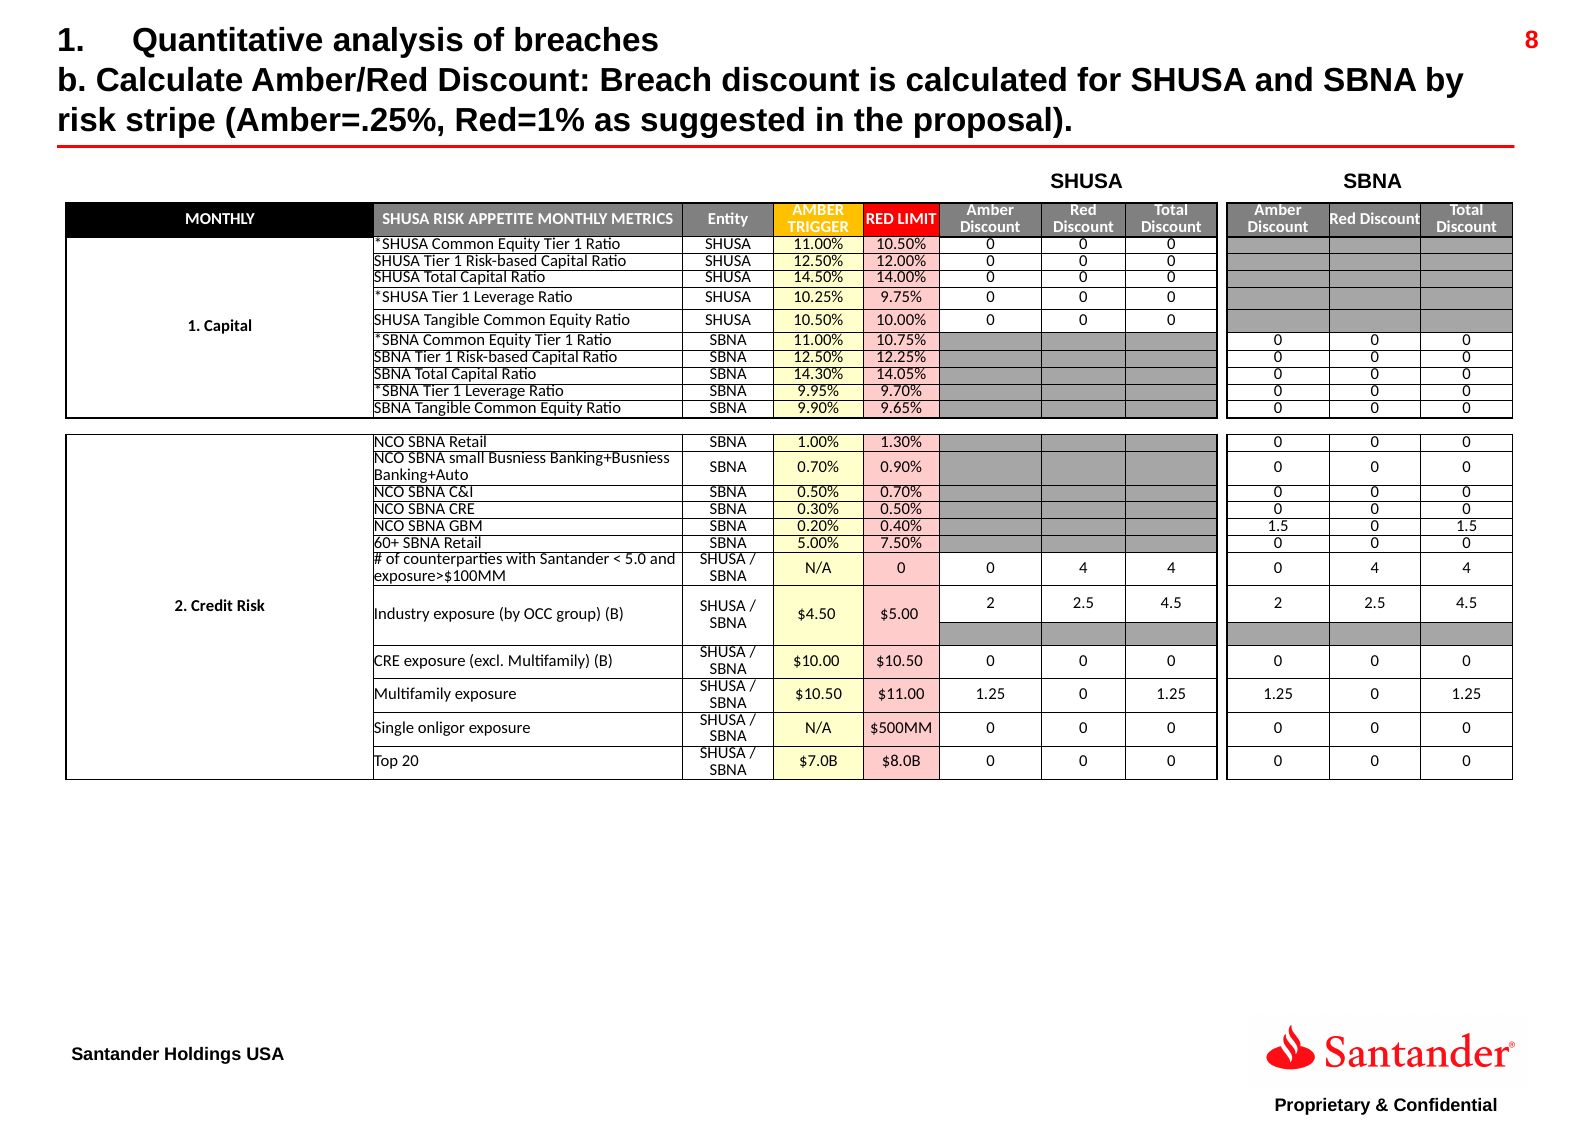

Quantitative analysis of breaches
b. Calculate Amber/Red Discount: Breach discount is calculated for SHUSA and SBNA by risk stripe (Amber=.25%, Red=1% as suggested in the proposal).

SHUSA
SBNA
| MONTHLY | SHUSA RISK APPETITE MONTHLY METRICS | Entity | AMBER TRIGGER | RED LIMIT | Amber Discount | Red Discount | Total Discount |  | Amber Discount | Red Discount | Total Discount |
| --- | --- | --- | --- | --- | --- | --- | --- | --- | --- | --- | --- |
| 1. Capital | \*SHUSA Common Equity Tier 1 Ratio | SHUSA | 11.00% | 10.50% | 0 | 0 | 0 |  |  |  |  |
|  | SHUSA Tier 1 Risk-based Capital Ratio | SHUSA | 12.50% | 12.00% | 0 | 0 | 0 |  |  |  |  |
|  | SHUSA Total Capital Ratio | SHUSA | 14.50% | 14.00% | 0 | 0 | 0 |  |  |  |  |
|  | \*SHUSA Tier 1 Leverage Ratio | SHUSA | 10.25% | 9.75% | 0 | 0 | 0 |  |  |  |  |
|  | SHUSA Tangible Common Equity Ratio | SHUSA | 10.50% | 10.00% | 0 | 0 | 0 |  |  |  |  |
|  | \*SBNA Common Equity Tier 1 Ratio | SBNA | 11.00% | 10.75% |  |  |  |  | 0 | 0 | 0 |
|  | SBNA Tier 1 Risk-based Capital Ratio | SBNA | 12.50% | 12.25% |  |  |  |  | 0 | 0 | 0 |
|  | SBNA Total Capital Ratio | SBNA | 14.30% | 14.05% |  |  |  |  | 0 | 0 | 0 |
|  | \*SBNA Tier 1 Leverage Ratio | SBNA | 9.95% | 9.70% |  |  |  |  | 0 | 0 | 0 |
|  | SBNA Tangible Common Equity Ratio | SBNA | 9.90% | 9.65% |  |  |  |  | 0 | 0 | 0 |
|  |  |  |  |  |  |  |  |  |  |  |  |
| 2. Credit Risk | NCO SBNA Retail | SBNA | 1.00% | 1.30% |  |  |  |  | 0 | 0 | 0 |
|  | NCO SBNA small Busniess Banking+Busniess Banking+Auto | SBNA | 0.70% | 0.90% |  |  |  |  | 0 | 0 | 0 |
|  | NCO SBNA C&I | SBNA | 0.50% | 0.70% |  |  |  |  | 0 | 0 | 0 |
|  | NCO SBNA CRE | SBNA | 0.30% | 0.50% |  |  |  |  | 0 | 0 | 0 |
|  | NCO SBNA GBM | SBNA | 0.20% | 0.40% |  |  |  |  | 1.5 | 0 | 1.5 |
|  | 60+ SBNA Retail | SBNA | 5.00% | 7.50% |  |  |  |  | 0 | 0 | 0 |
|  | # of counterparties with Santander < 5.0 and exposure>$100MM | SHUSA / SBNA | N/A | 0 | 0 | 4 | 4 |  | 0 | 4 | 4 |
|  | Industry exposure (by OCC group) (B) | SHUSA / SBNA | $4.50 | $5.00 | 2 | 2.5 | 4.5 |  | 2 | 2.5 | 4.5 |
|  |  |  |  |  |  |  |  |  |  |  |  |
|  | CRE exposure (excl. Multifamily) (B) | SHUSA / SBNA | $10.00 | $10.50 | 0 | 0 | 0 |  | 0 | 0 | 0 |
|  | Multifamily exposure | SHUSA / SBNA | $10.50 | $11.00 | 1.25 | 0 | 1.25 |  | 1.25 | 0 | 1.25 |
|  | Single onligor exposure | SHUSA / SBNA | N/A | $500MM | 0 | 0 | 0 |  | 0 | 0 | 0 |
|  | Top 20 | SHUSA / SBNA | $7.0B | $8.0B | 0 | 0 | 0 |  | 0 | 0 | 0 |